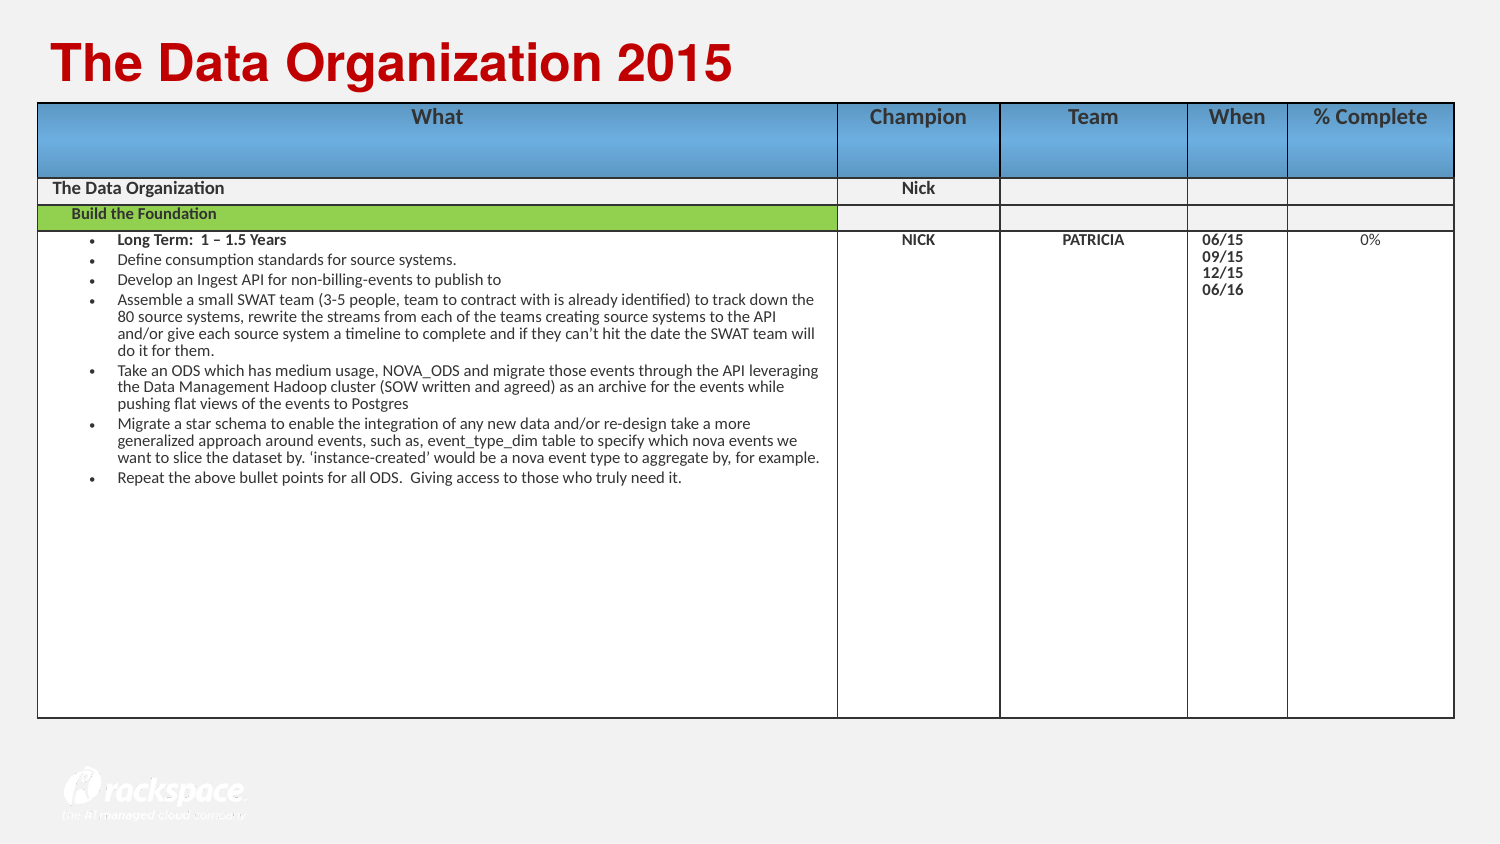

The Data Organization 2015
| What | Champion | Team | When | % Complete |
| --- | --- | --- | --- | --- |
| The Data Organization | Nick |  |  |  |
| Build the Foundation |  |  |  |  |
| Long Term: 1 – 1.5 Years Define consumption standards for source systems. Develop an Ingest API for non-billing-events to publish to Assemble a small SWAT team (3-5 people, team to contract with is already identified) to track down the 80 source systems, rewrite the streams from each of the teams creating source systems to the API and/or give each source system a timeline to complete and if they can’t hit the date the SWAT team will do it for them. Take an ODS which has medium usage, NOVA\_ODS and migrate those events through the API leveraging the Data Management Hadoop cluster (SOW written and agreed) as an archive for the events while pushing flat views of the events to Postgres Migrate a star schema to enable the integration of any new data and/or re-design take a more generalized approach around events, such as, event\_type\_dim table to specify which nova events we want to slice the dataset by. ‘instance-created’ would be a nova event type to aggregate by, for example. Repeat the above bullet points for all ODS. Giving access to those who truly need it. | Nick | Patricia | 06/15 09/15 12/15 06/16 | 0% |